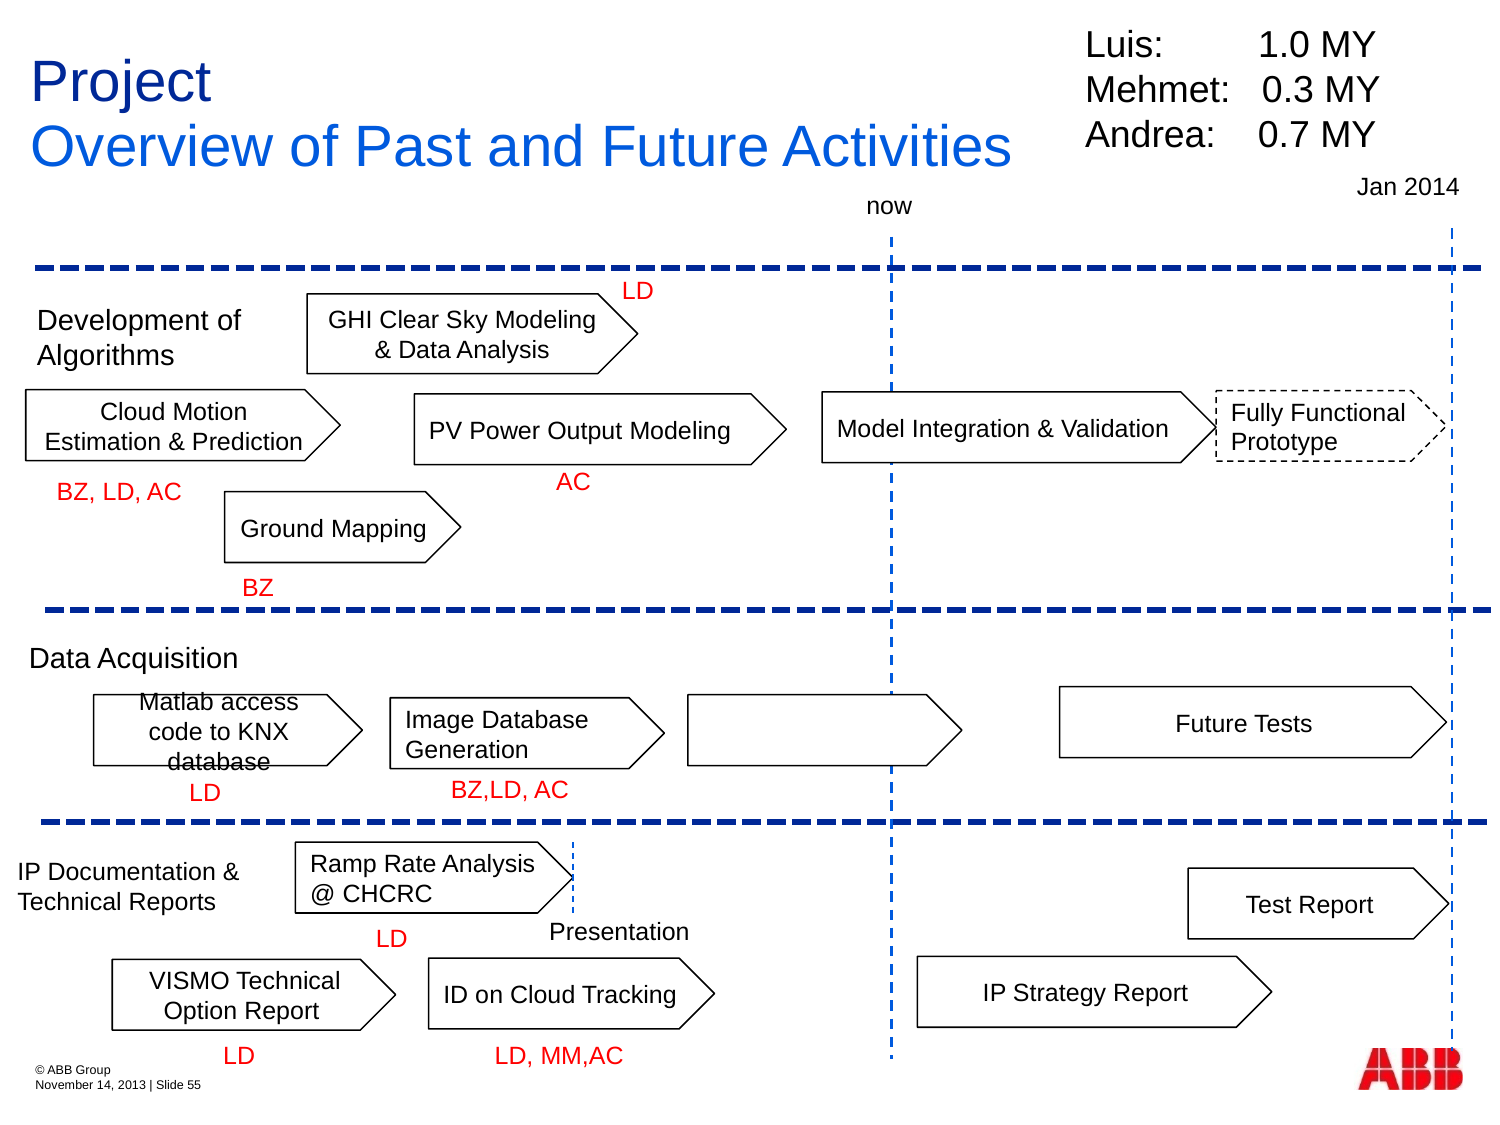

# Project
Luis:         1.0 MY
Mehmet:   0.3 MY
Andrea:    0.7 MY
Overview of Past and Future Activities
Jan 2014
now
LD
Development of Algorithms
GHI Clear Sky Modeling & Data Analysis
Cloud Motion Estimation & Prediction
Fully Functional Prototype
Model Integration & Validation
PV Power Output Modeling
 AC
BZ, LD, AC
Ground Mapping
BZ
Data Acquisition
Future Tests

Matlab access code to KNX database
Image Database Generation
BZ,LD, AC
LD
Ramp Rate Analysis @ CHCRC
IP Documentation & Technical Reports
Test Report
Presentation
LD
IP Strategy Report
ID on Cloud Tracking
VISMO Technical Option Report
LD, MM,AC
LD